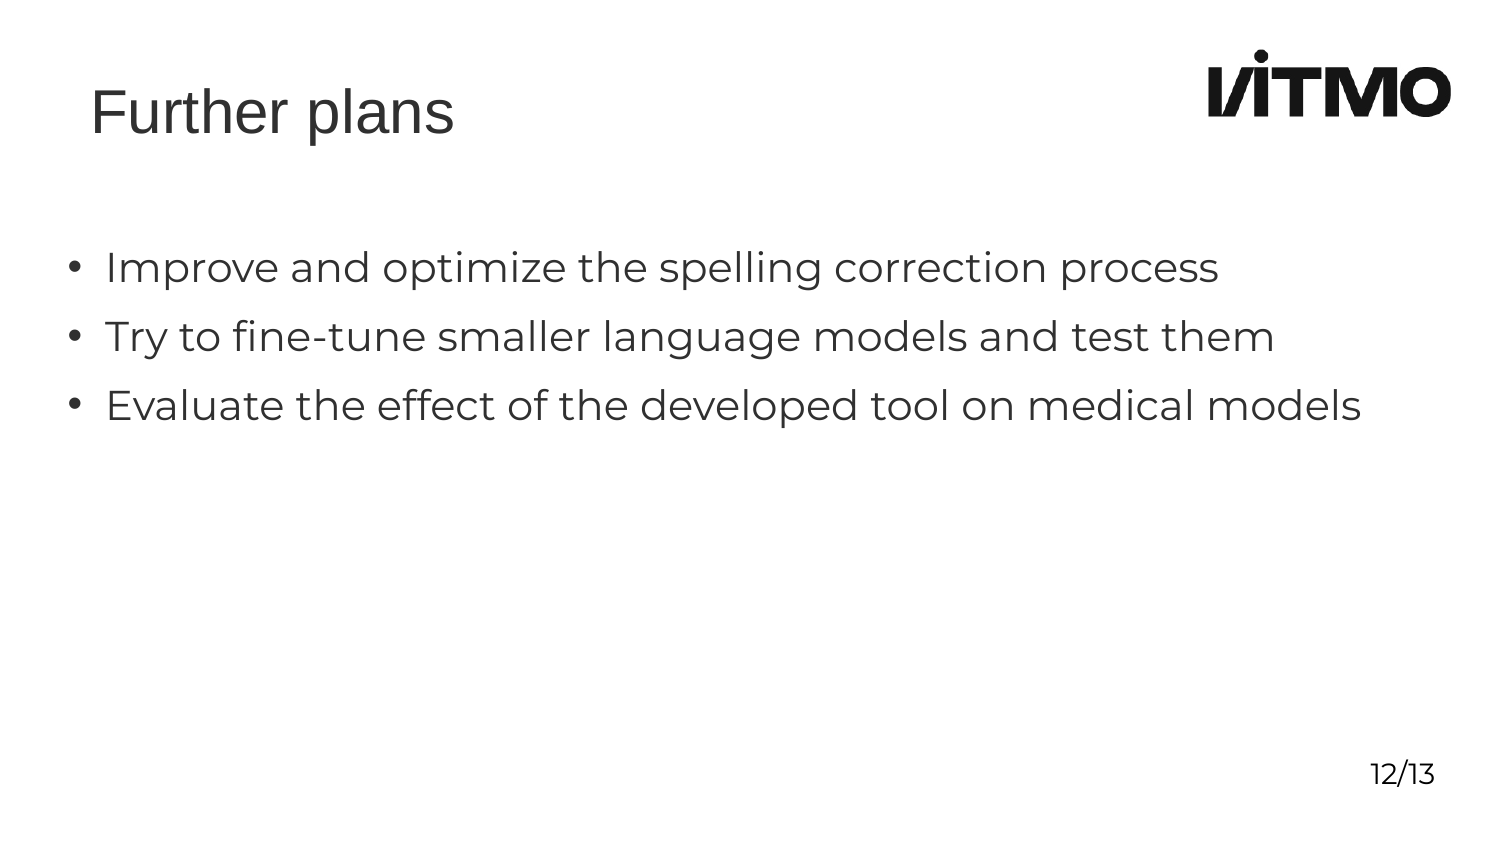

Further plans
Improve and optimize the spelling correction process
Try to fine-tune smaller language models and test them
Evaluate the effect of the developed tool on medical models
12/13